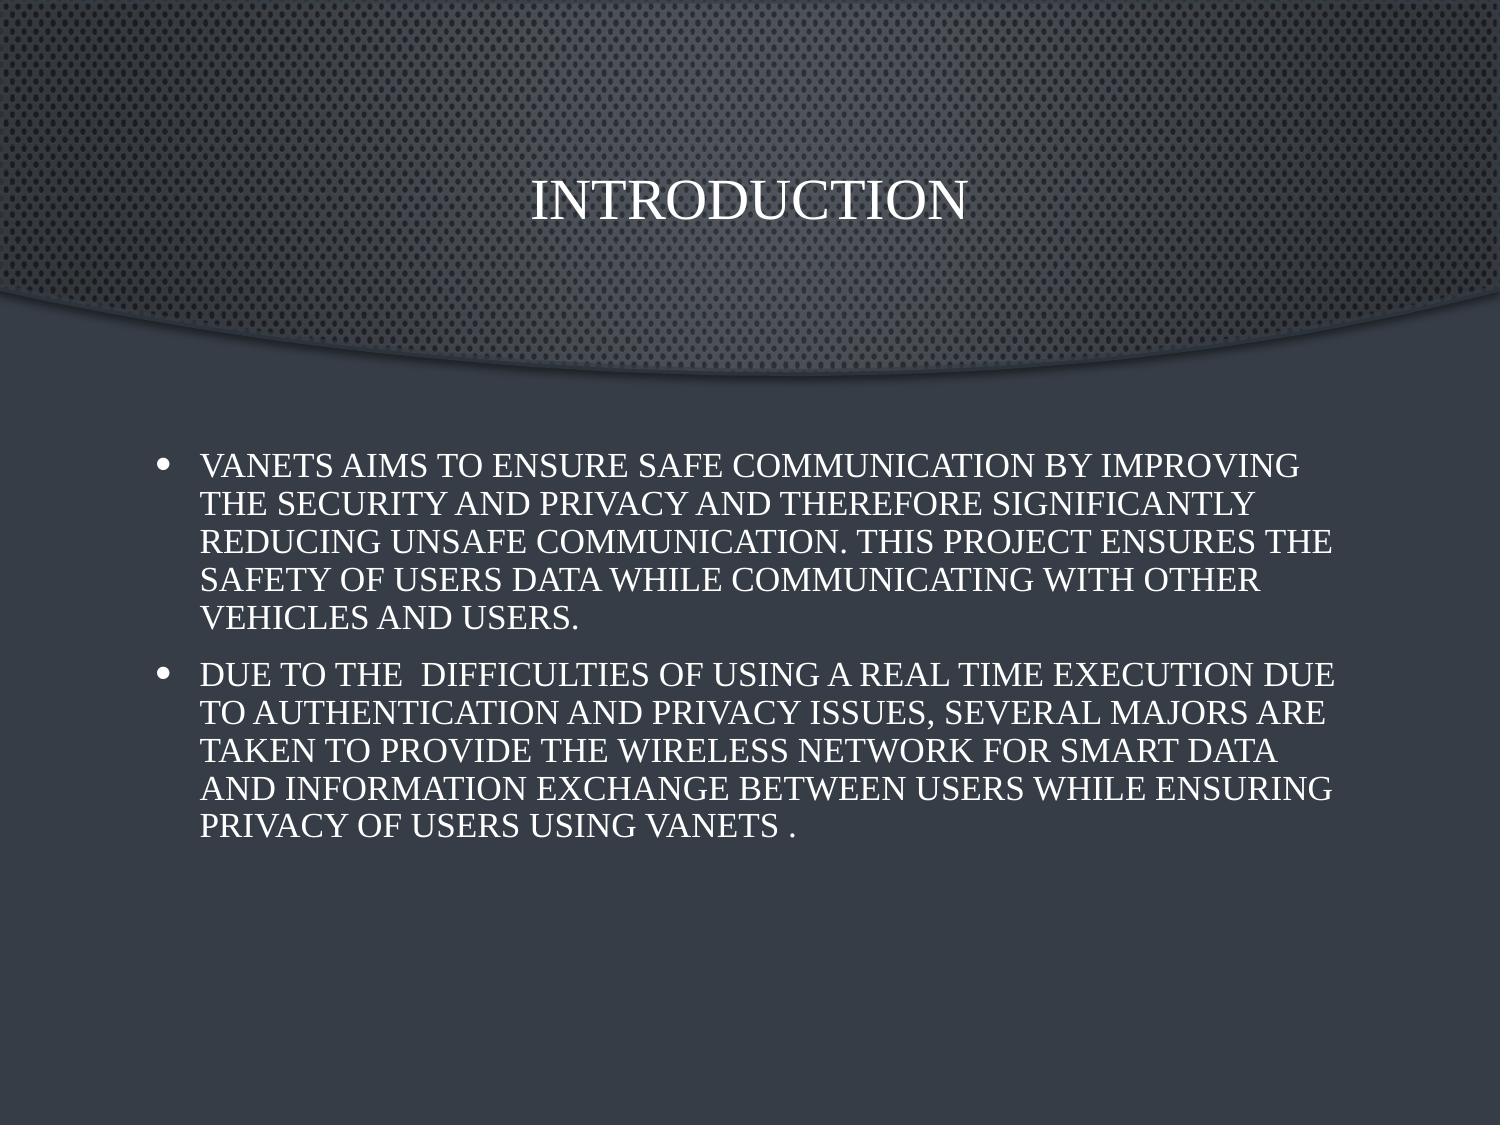

# INTRODUCTION
VANETs aims to ensure safe communication by improving the security and privacy and therefore significantly reducing unsafe communication. This project ensures the safety of users data while communicating with other vehicles and users.
Due to the  difficulties of using a real time execution due to authentication and privacy issues, several majors are taken to provide the wireless network for smart data and information exchange between users while ensuring privacy of users using VANETs .